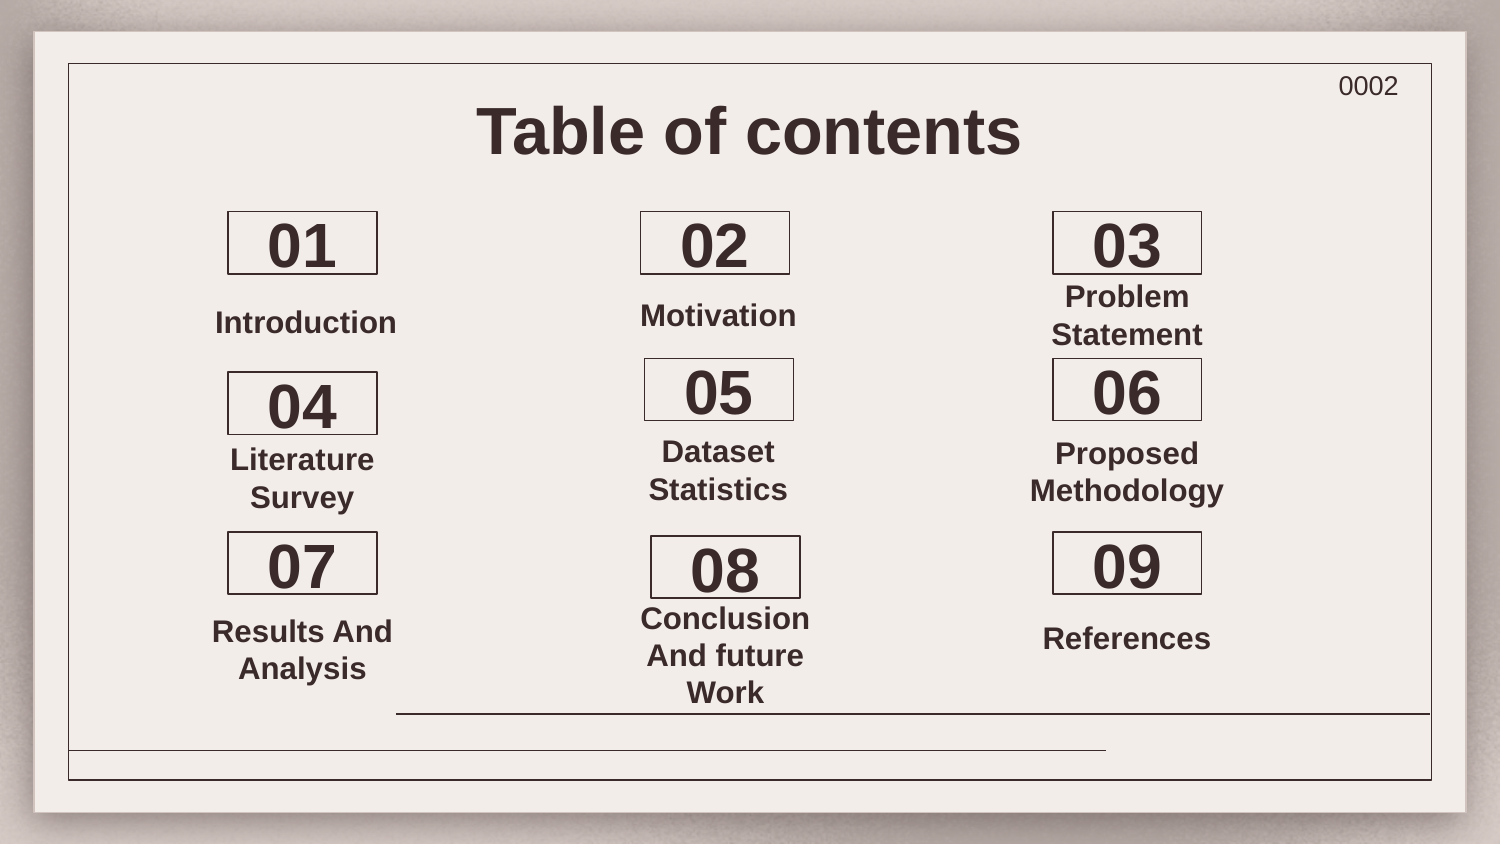

0002
Table of contents
# 01
02
03
Motivation
Problem Statement
Introduction
05
06
04
Dataset Statistics
Proposed Methodology
Literature Survey
07
09
08
References
Results And Analysis
Conclusion And future Work